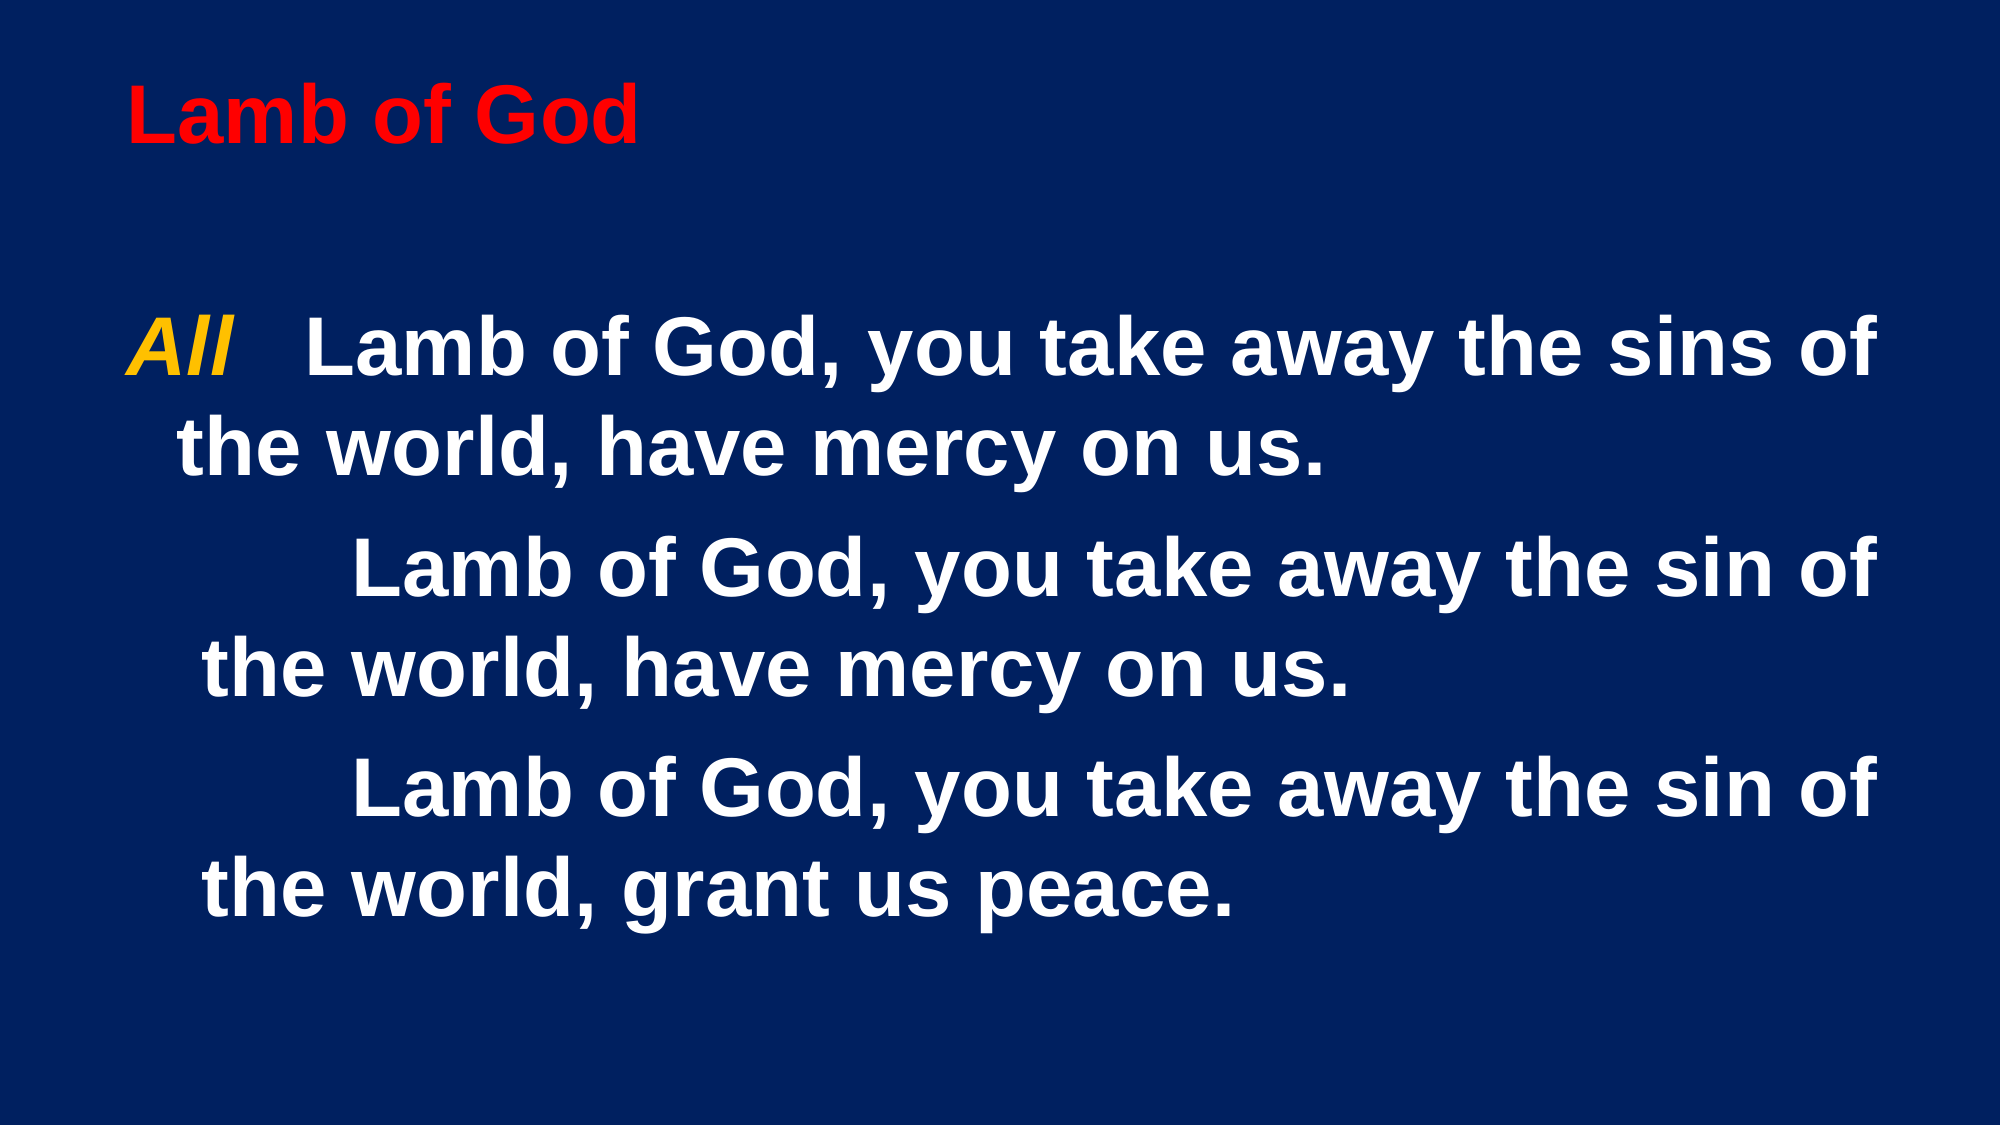

Lamb of God

All   Lamb of God, you take away the sins of the 	world, have mercy on us.
 		Lamb of God, you take away the sin of the 	world, have mercy on us.
 		Lamb of God, you take away the sin of the 	world, grant us peace.
Congregation Kneels